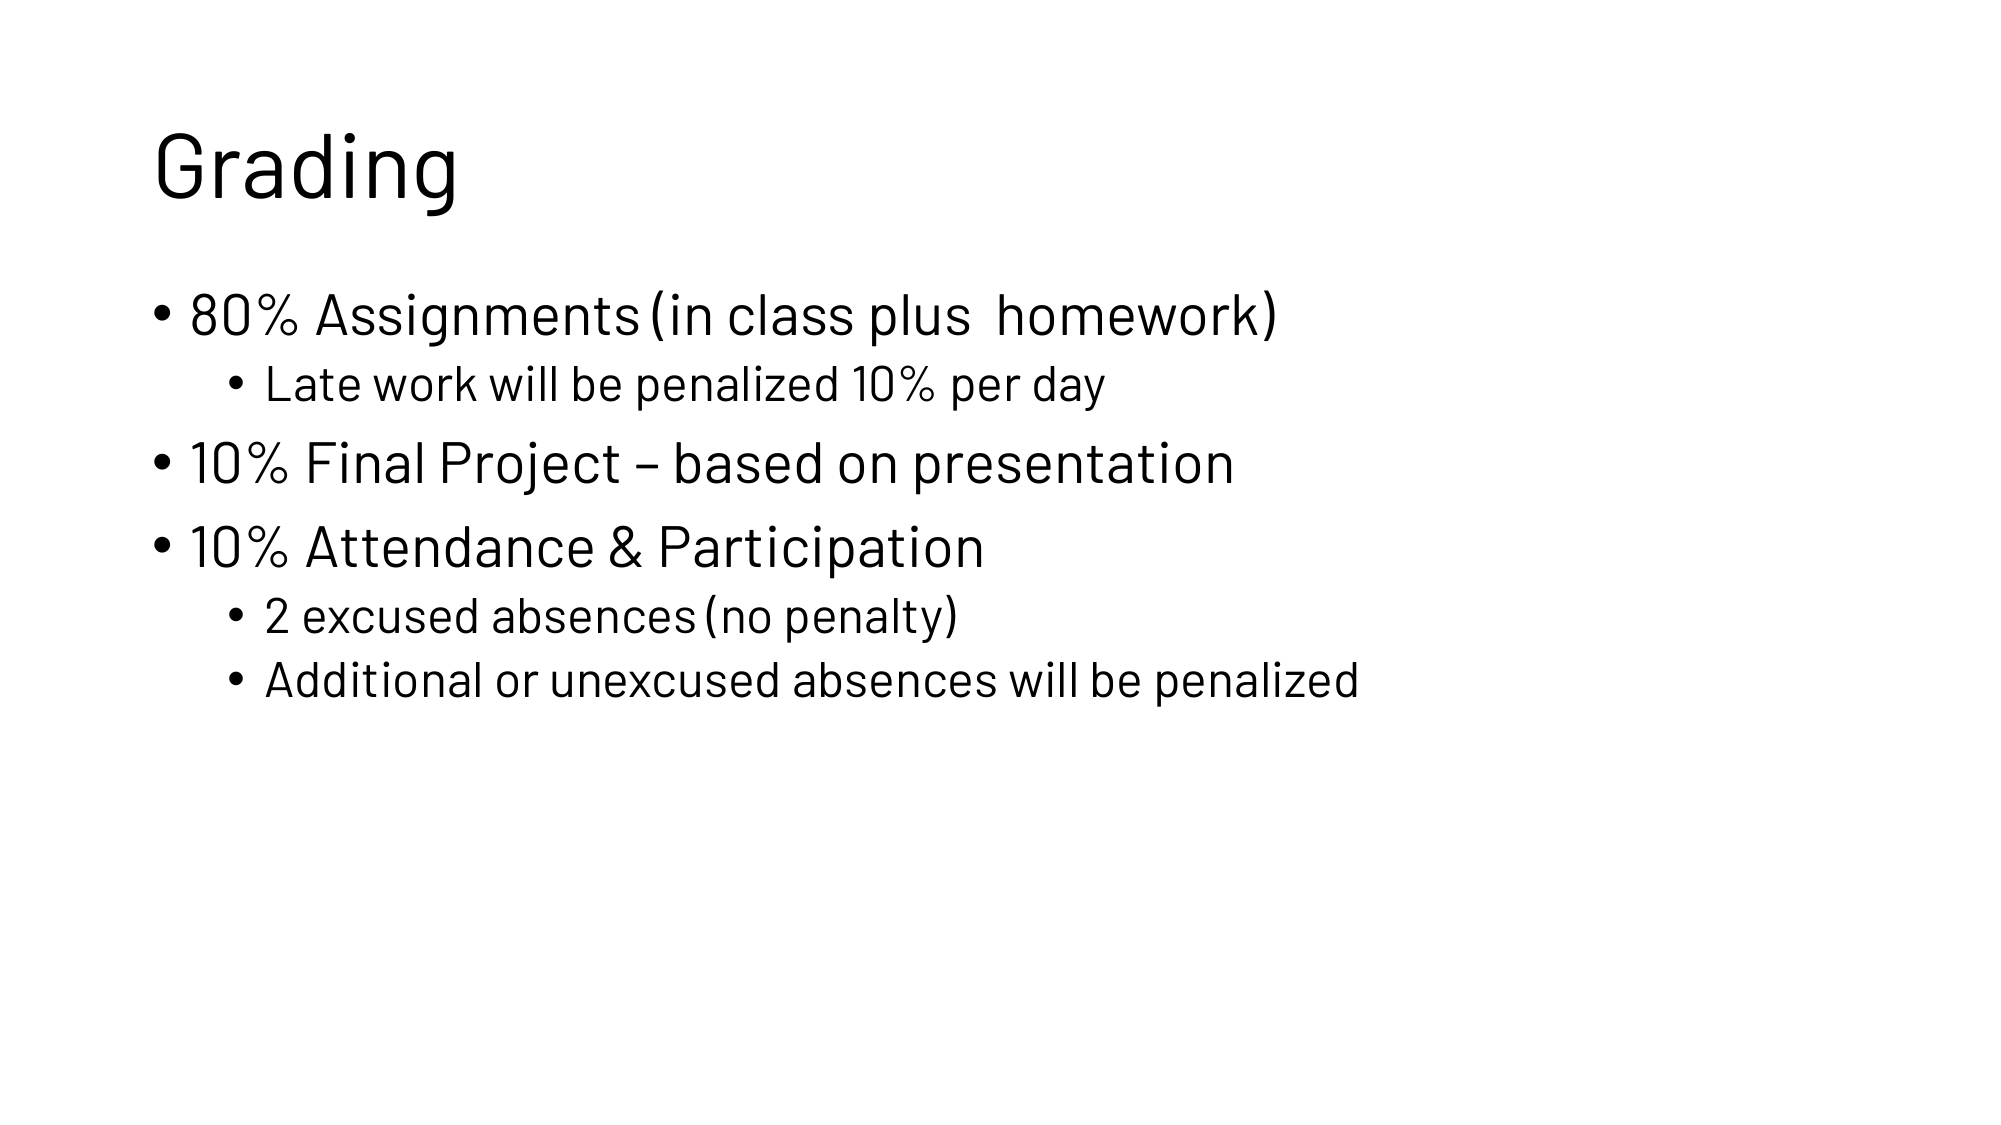

# Grading
80% Assignments (in class plus  homework)
Late work will be penalized 10% per day
10% Final Project – based on presentation
10% Attendance & Participation
2 excused absences (no penalty)
Additional or unexcused absences will be penalized